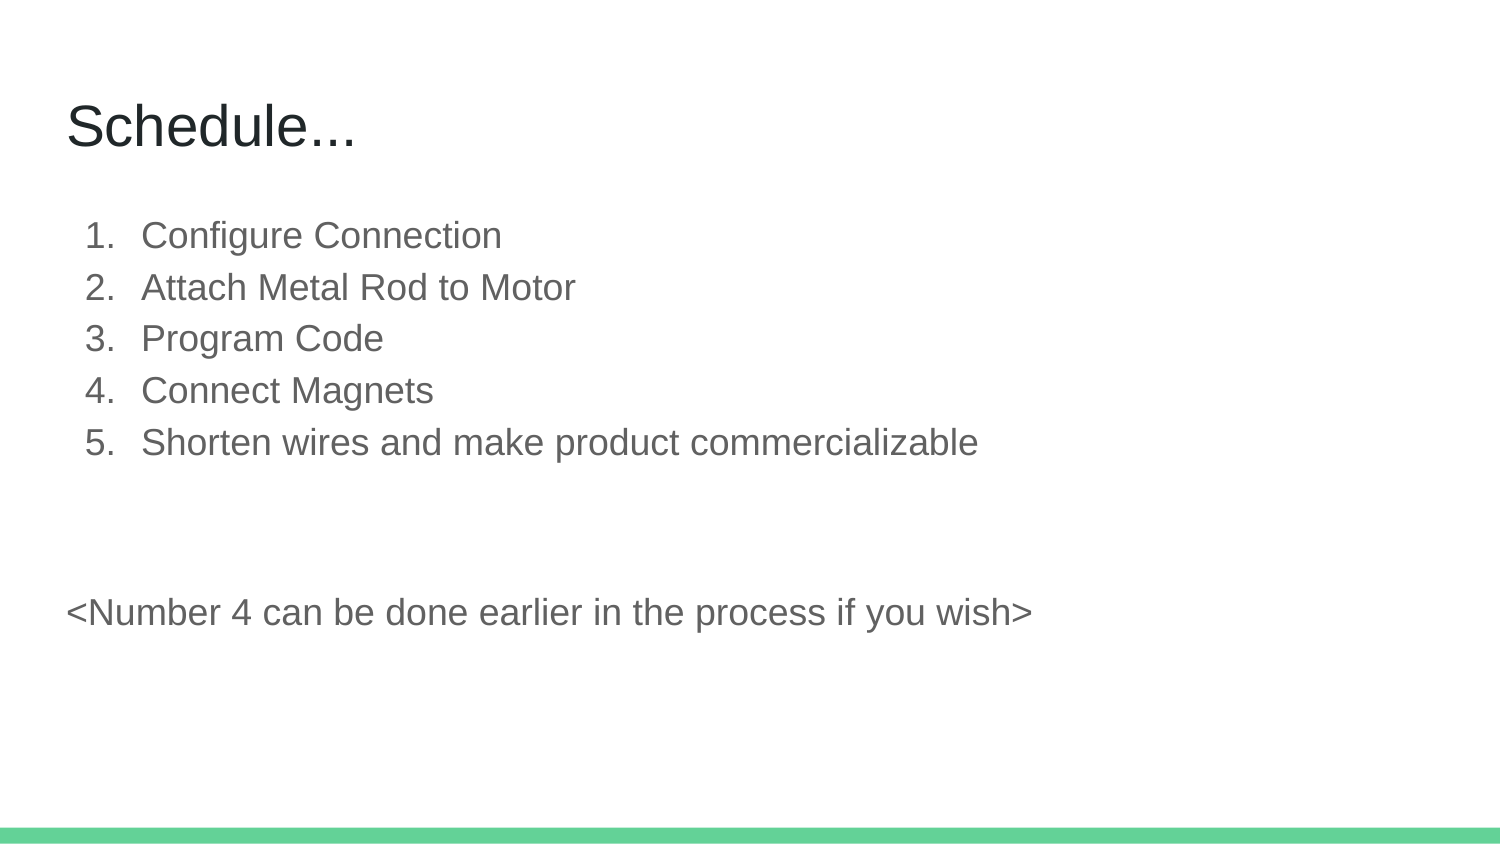

# Schedule...
Configure Connection
Attach Metal Rod to Motor
Program Code
Connect Magnets
Shorten wires and make product commercializable

<Number 4 can be done earlier in the process if you wish>